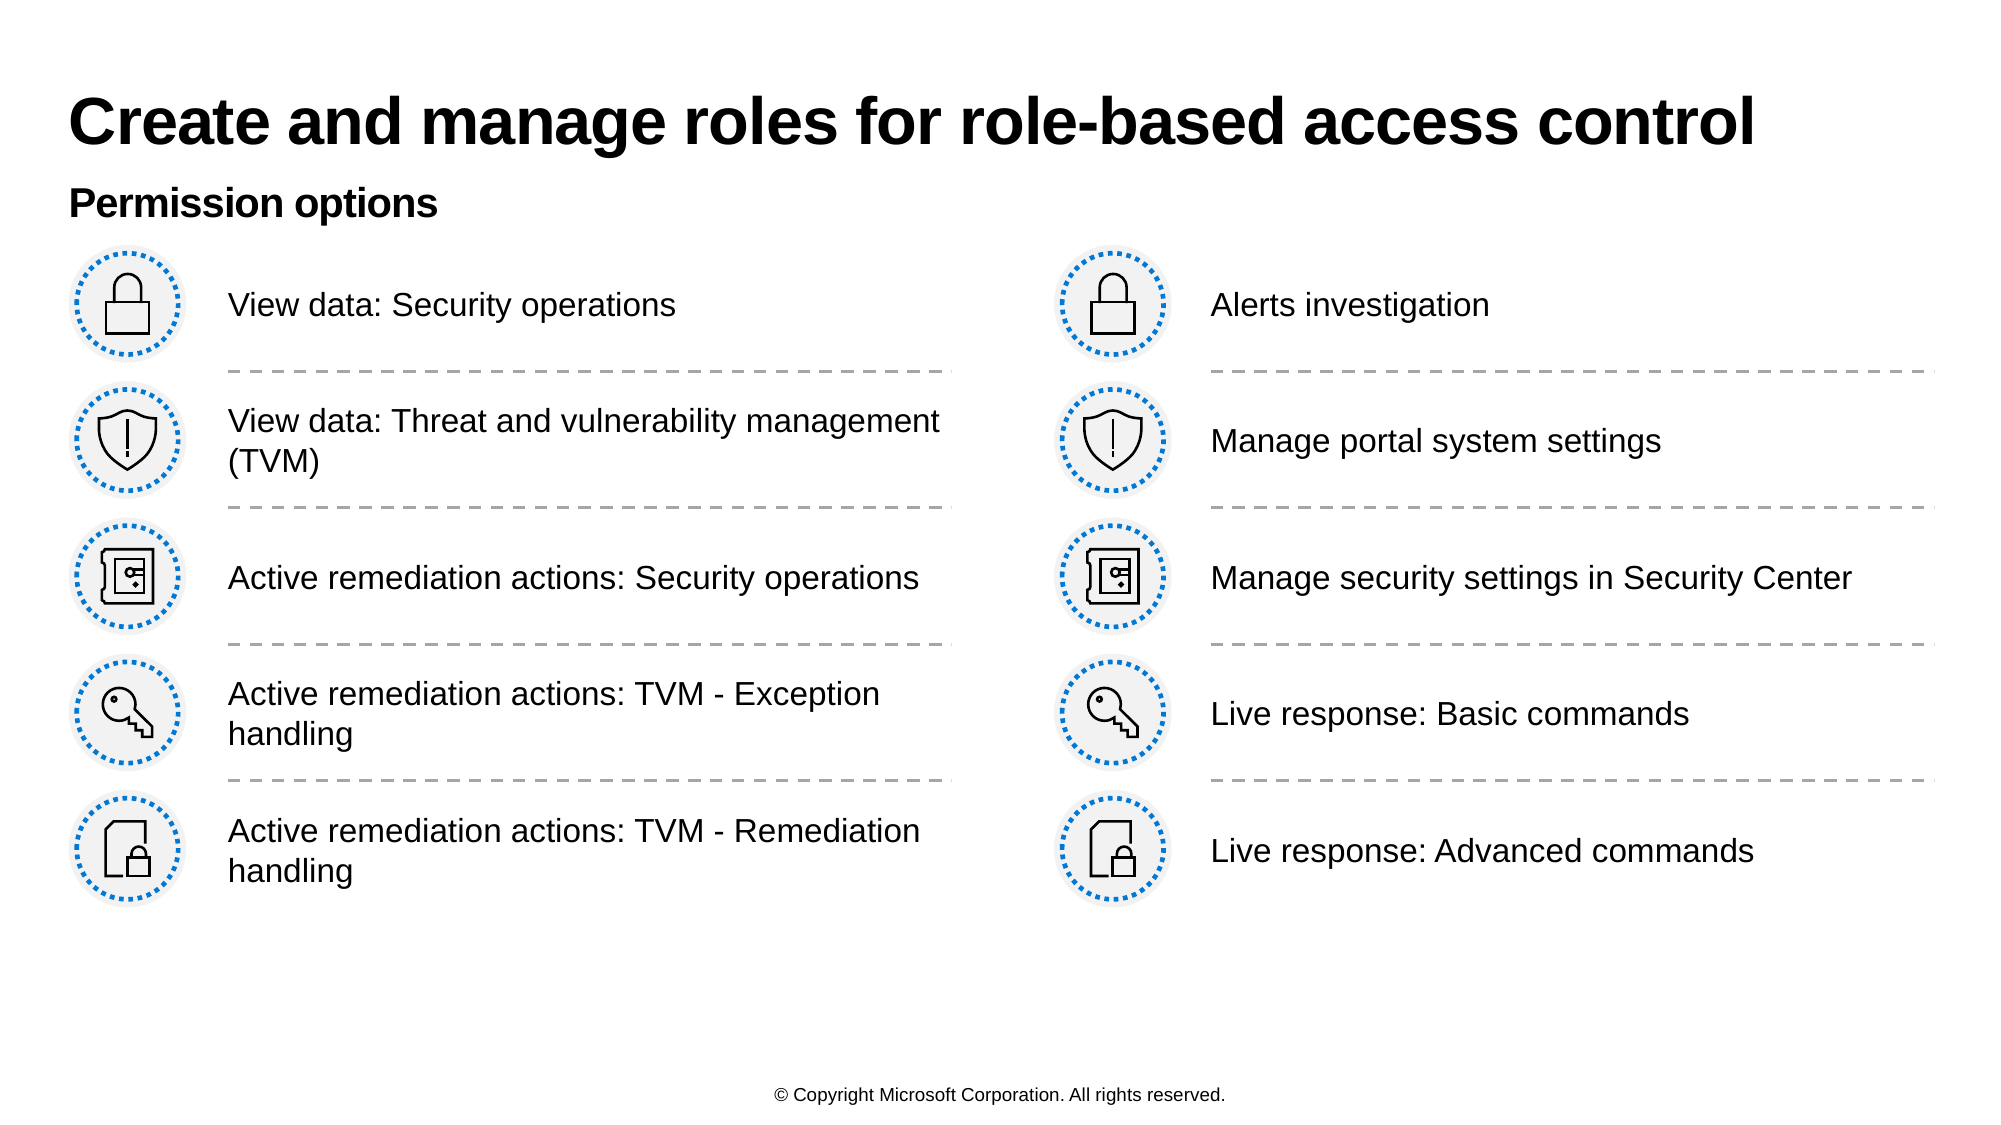

# Create and manage roles for role-based access control
Permission options

View data: Security operations
Alerts investigation

View data: Threat and vulnerability management (TVM)
Manage portal system settings

Active remediation actions: Security operations
Manage security settings in Security Center

Active remediation actions: TVM - Exception handling
Live response: Basic commands

Active remediation actions: TVM - Remediation handling
Live response: Advanced commands